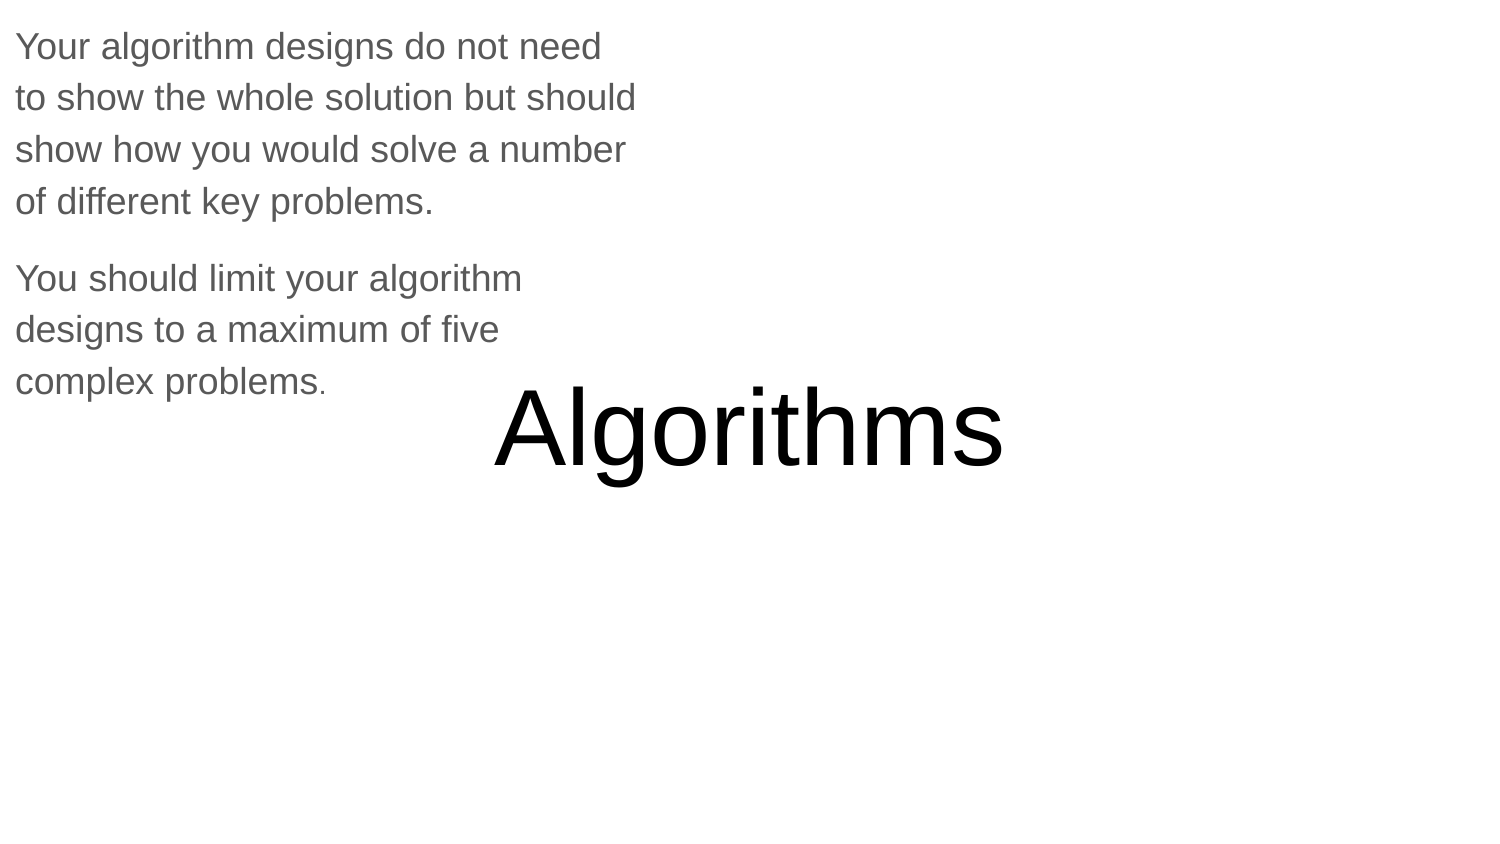

Your algorithm designs do not need to show the whole solution but should show how you would solve a number of different key problems.
You should limit your algorithm designs to a maximum of five complex problems.
# Algorithms